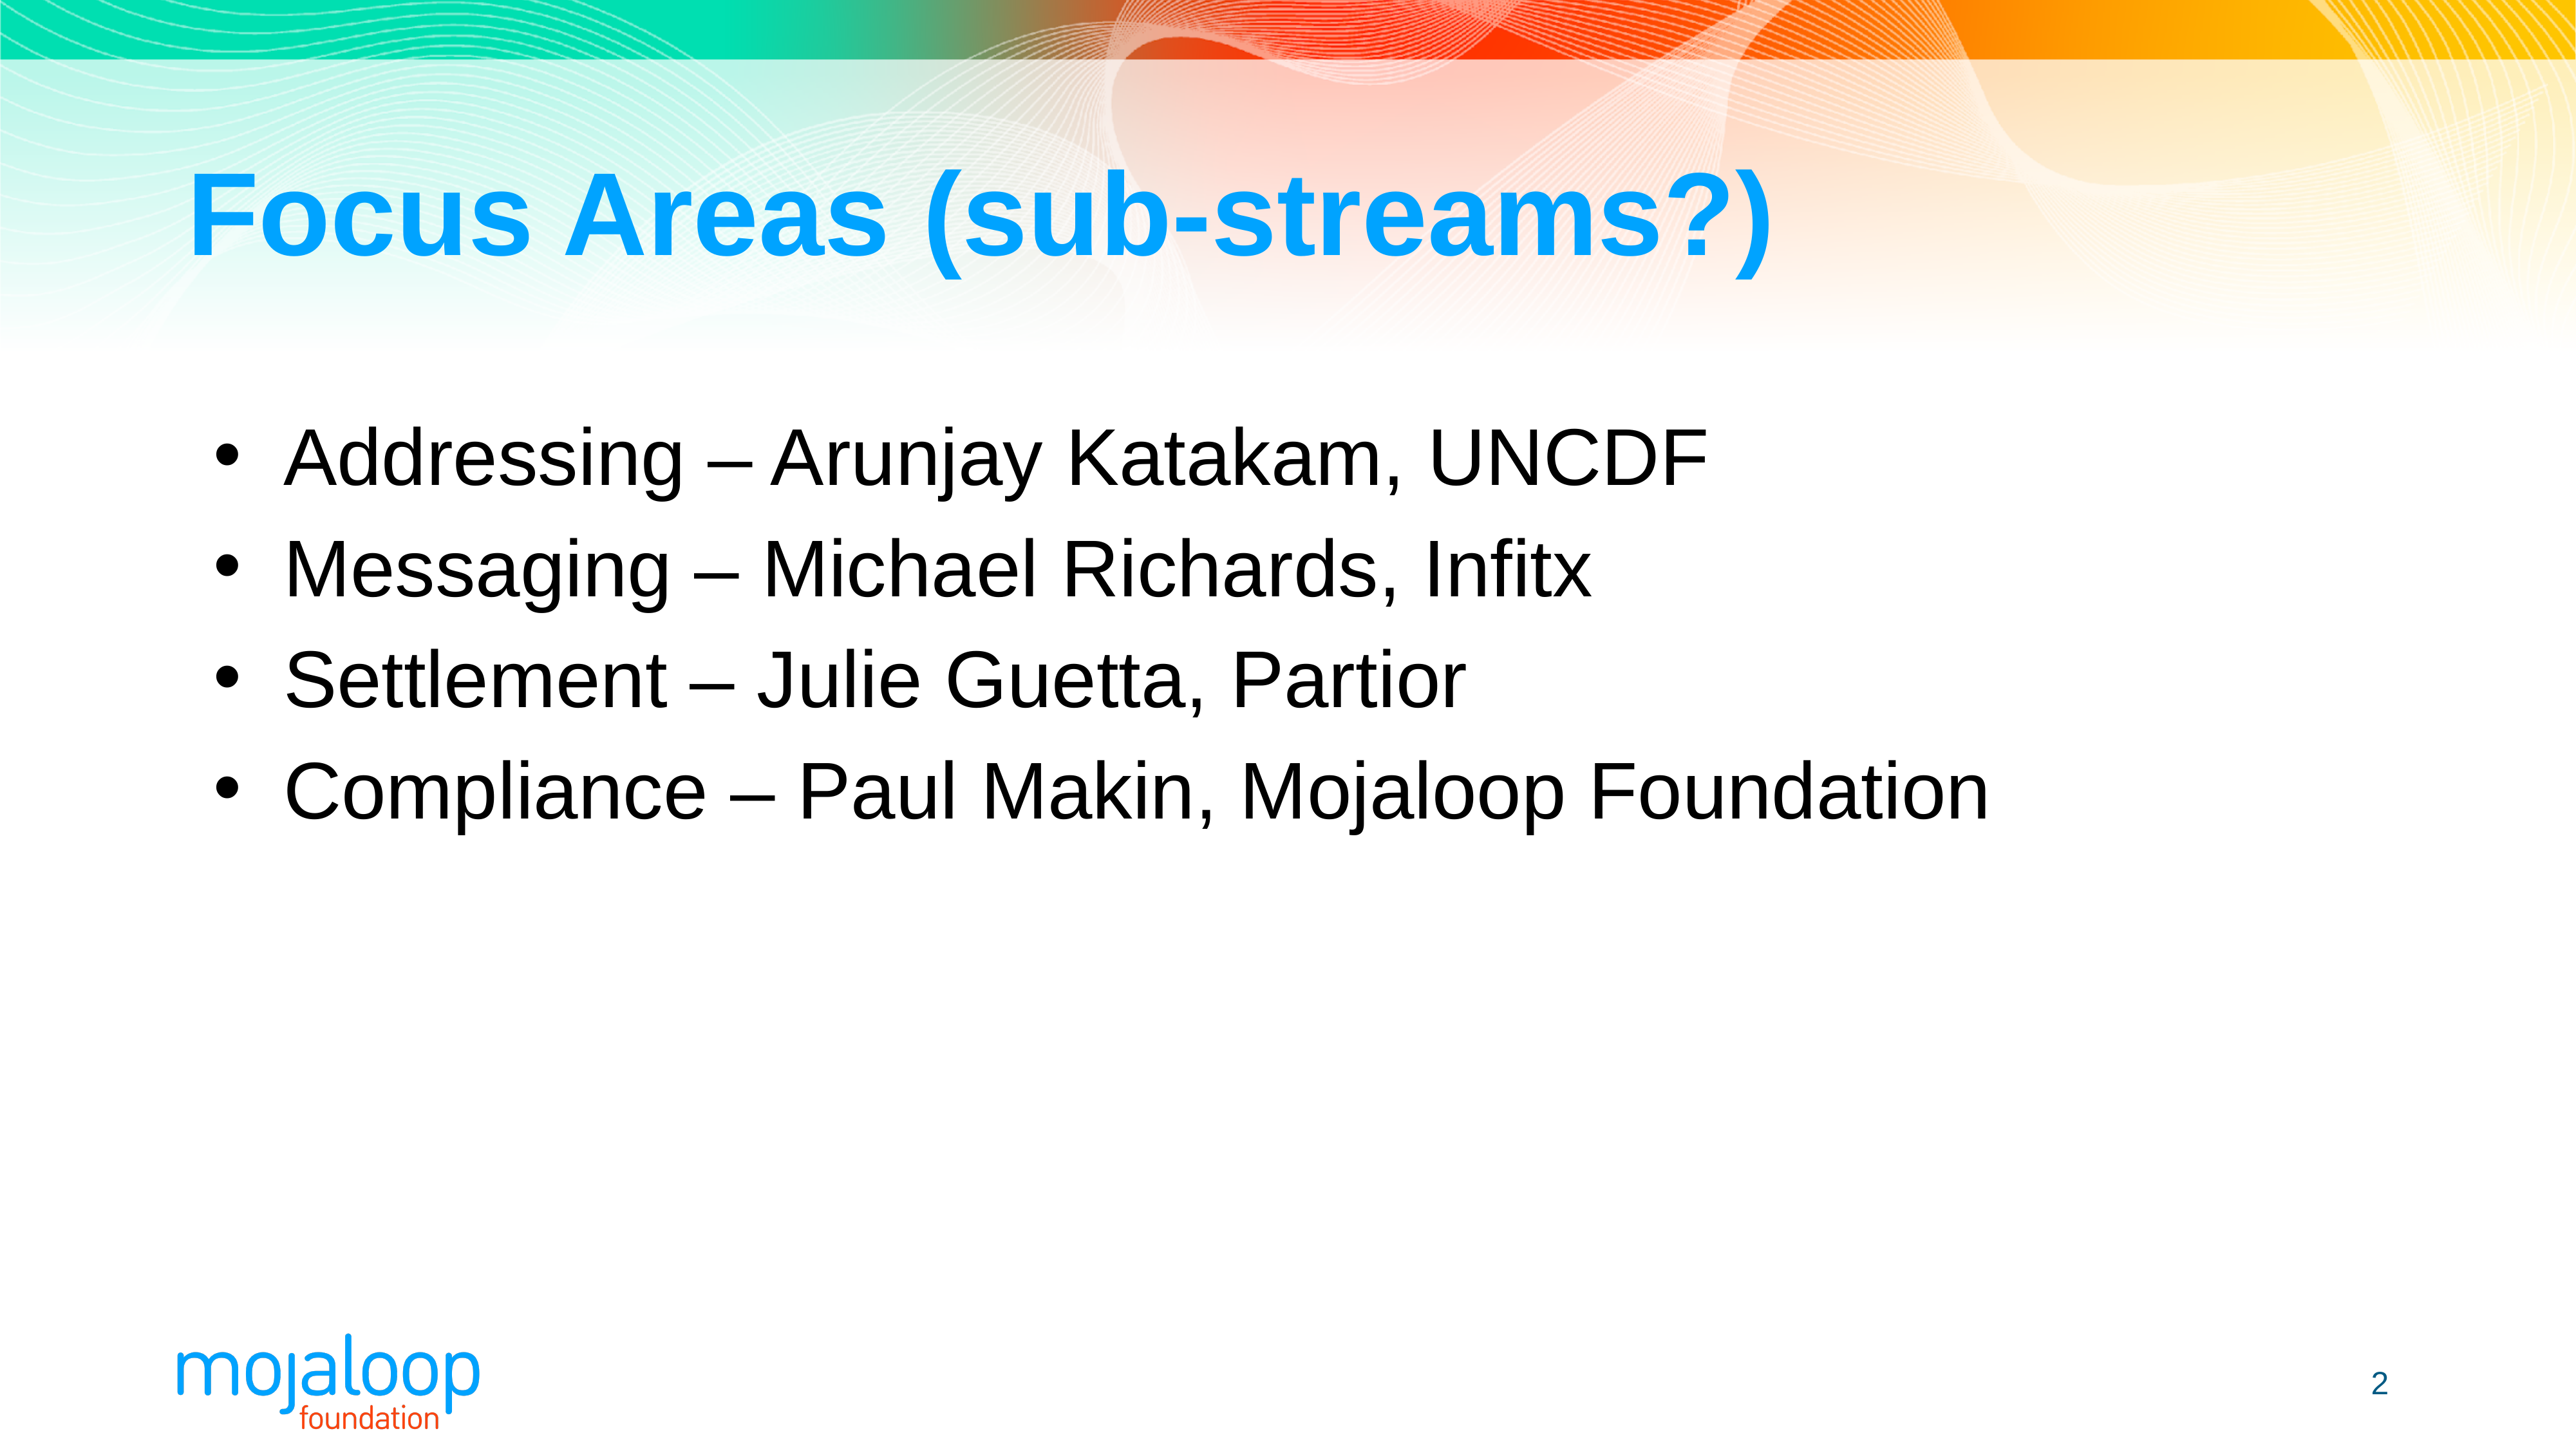

# Focus Areas (sub-streams?)
Addressing – Arunjay Katakam, UNCDF
Messaging – Michael Richards, Infitx
Settlement – Julie Guetta, Partior
Compliance – Paul Makin, Mojaloop Foundation

2